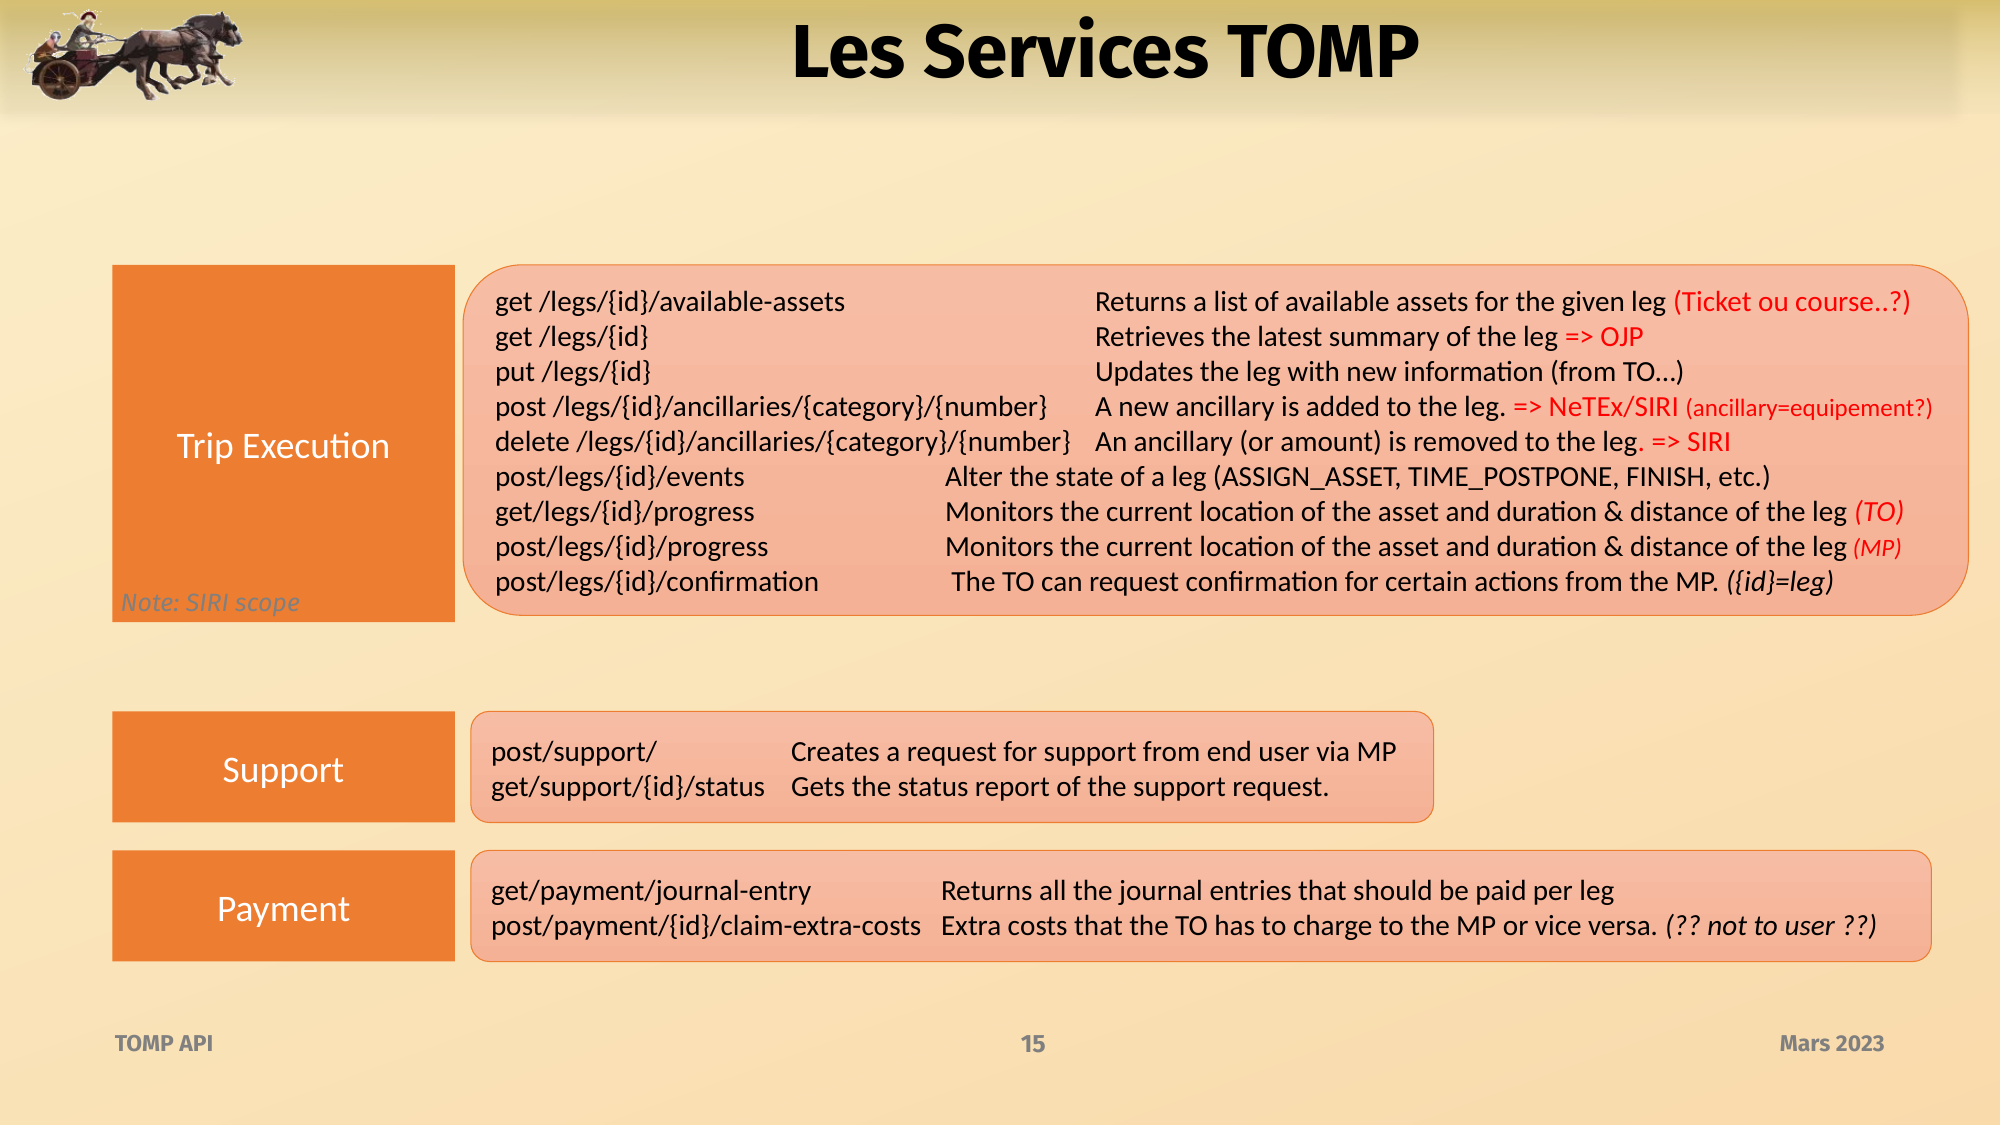

# Les Services TOMP
Trip Execution
get /legs/{id}/available-assets		Returns a list of available assets for the given leg (Ticket ou course..?)
get /legs/{id}			Retrieves the latest summary of the leg => OJP
put /legs/{id}			Updates the leg with new information (from TO…)
post /legs/{id}/ancillaries/{category}/{number}	A new ancillary is added to the leg. => NeTEx/SIRI (ancillary=equipement?)
delete /legs/{id}/ancillaries/{category}/{number}	An ancillary (or amount) is removed to the leg. => SIRI
post/legs/{id}/events		Alter the state of a leg (ASSIGN_ASSET, TIME_POSTPONE, FINISH, etc.)
get/legs/{id}/progress		Monitors the current location of the asset and duration & distance of the leg (TO)
post/legs/{id}/progress		Monitors the current location of the asset and duration & distance of the leg (MP)
post/legs/{id}/confirmation	 The TO can request confirmation for certain actions from the MP. ({id}=leg)
Note: SIRI scope
Support
post/support/	Creates a request for support from end user via MP
get/support/{id}/status	Gets the status report of the support request.
get/payment/journal-entry	Returns all the journal entries that should be paid per leg
post/payment/{id}/claim-extra-costs	Extra costs that the TO has to charge to the MP or vice versa. (?? not to user ??)
Payment
TOMP API
15
Mars 2023